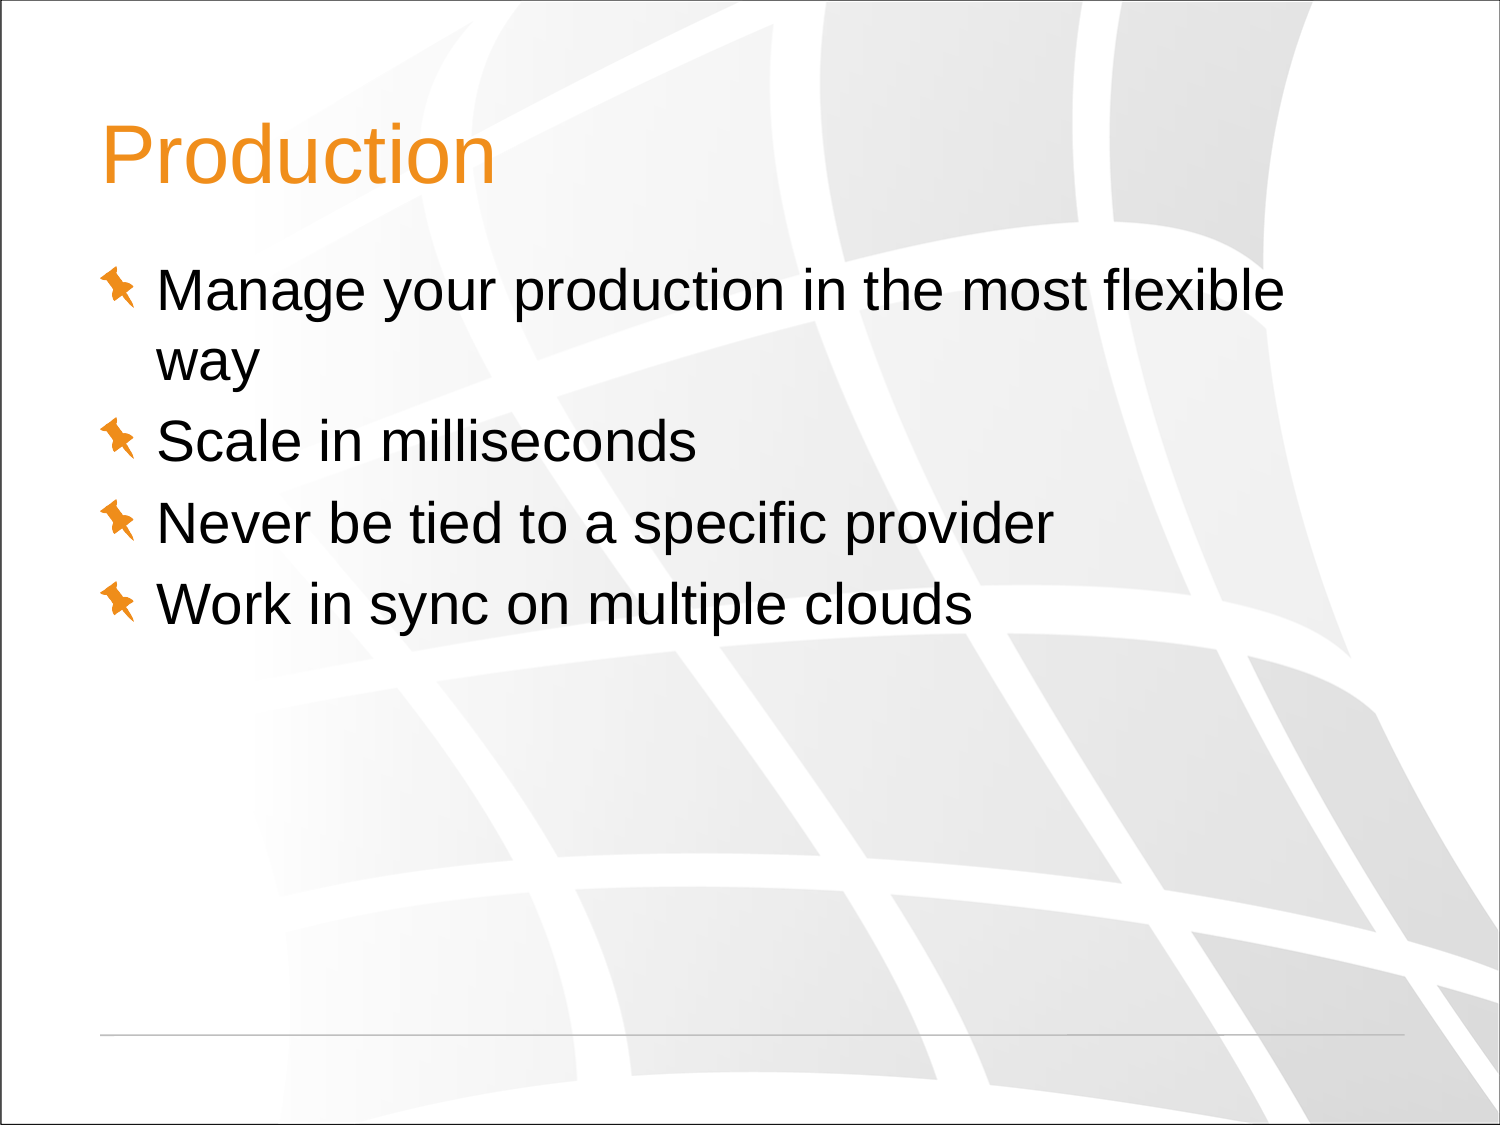

# Production
Manage your production in the most flexible way
Scale in milliseconds
Never be tied to a specific provider
Work in sync on multiple clouds